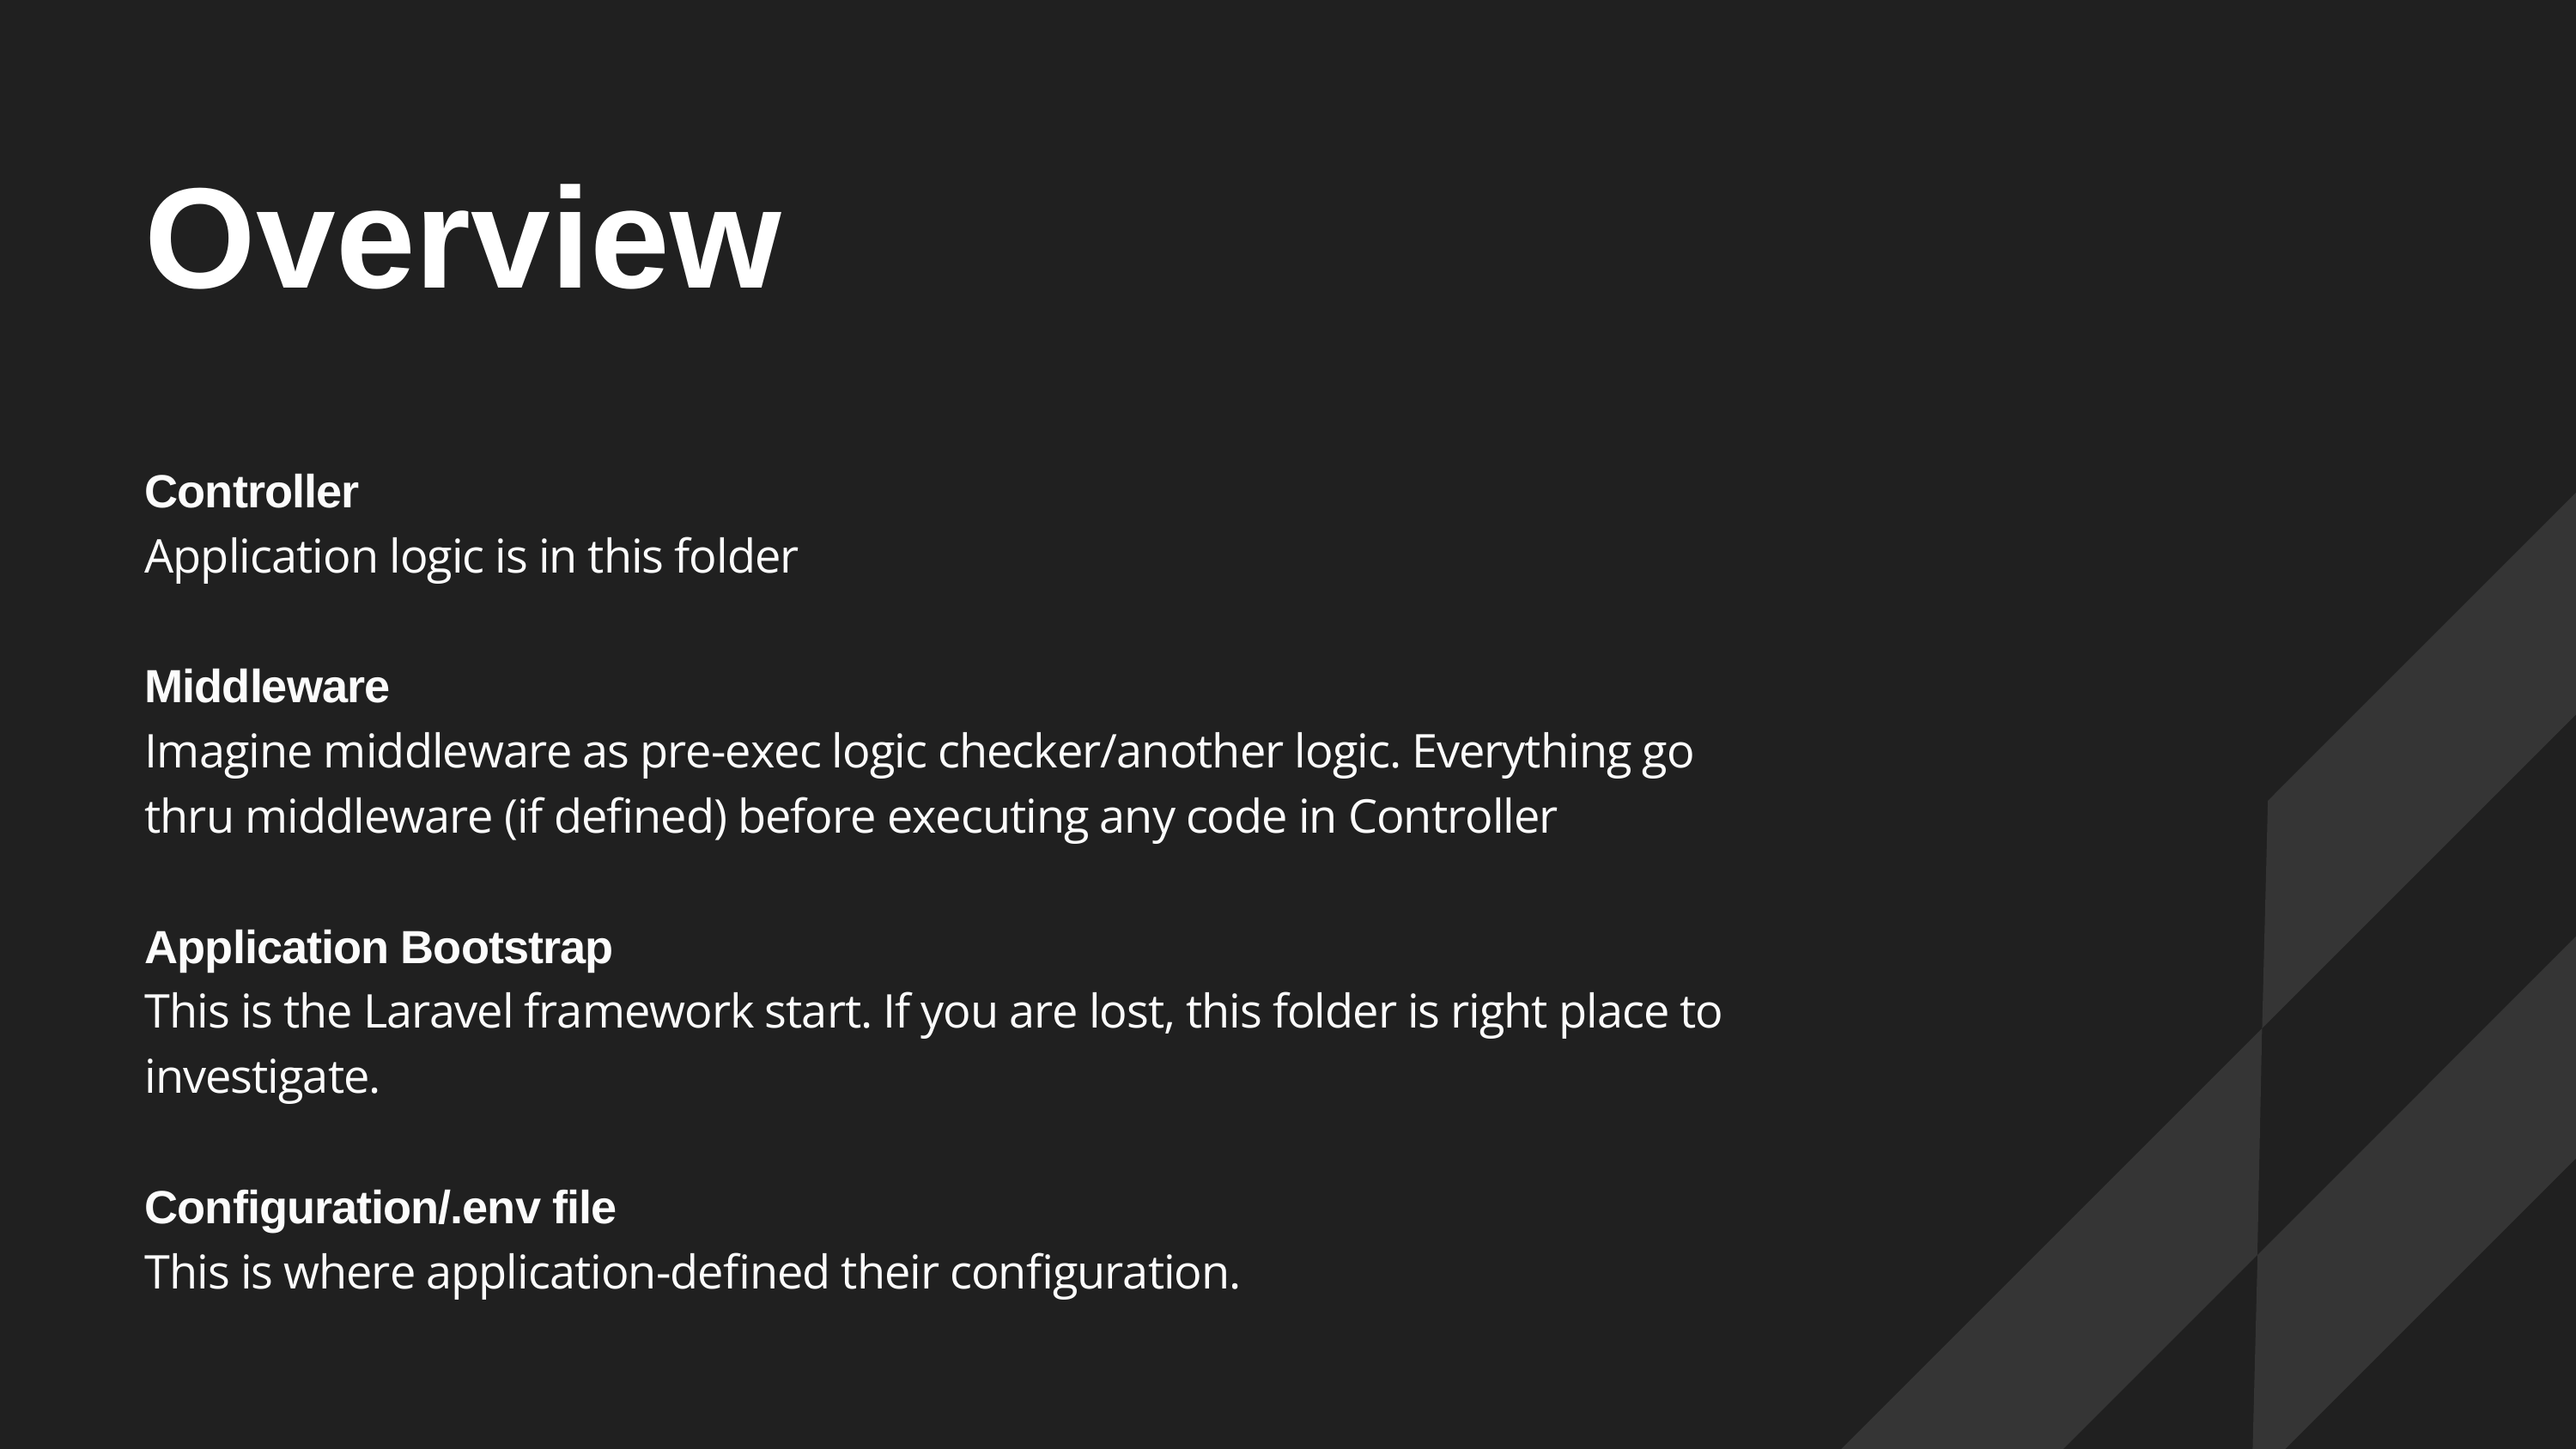

Overview
Controller
Application logic is in this folder

Middleware
Imagine middleware as pre-exec logic checker/another logic. Everything go thru middleware (if defined) before executing any code in Controller

Application Bootstrap
This is the Laravel framework start. If you are lost, this folder is right place to investigate.

Configuration/.env file
This is where application-defined their configuration.